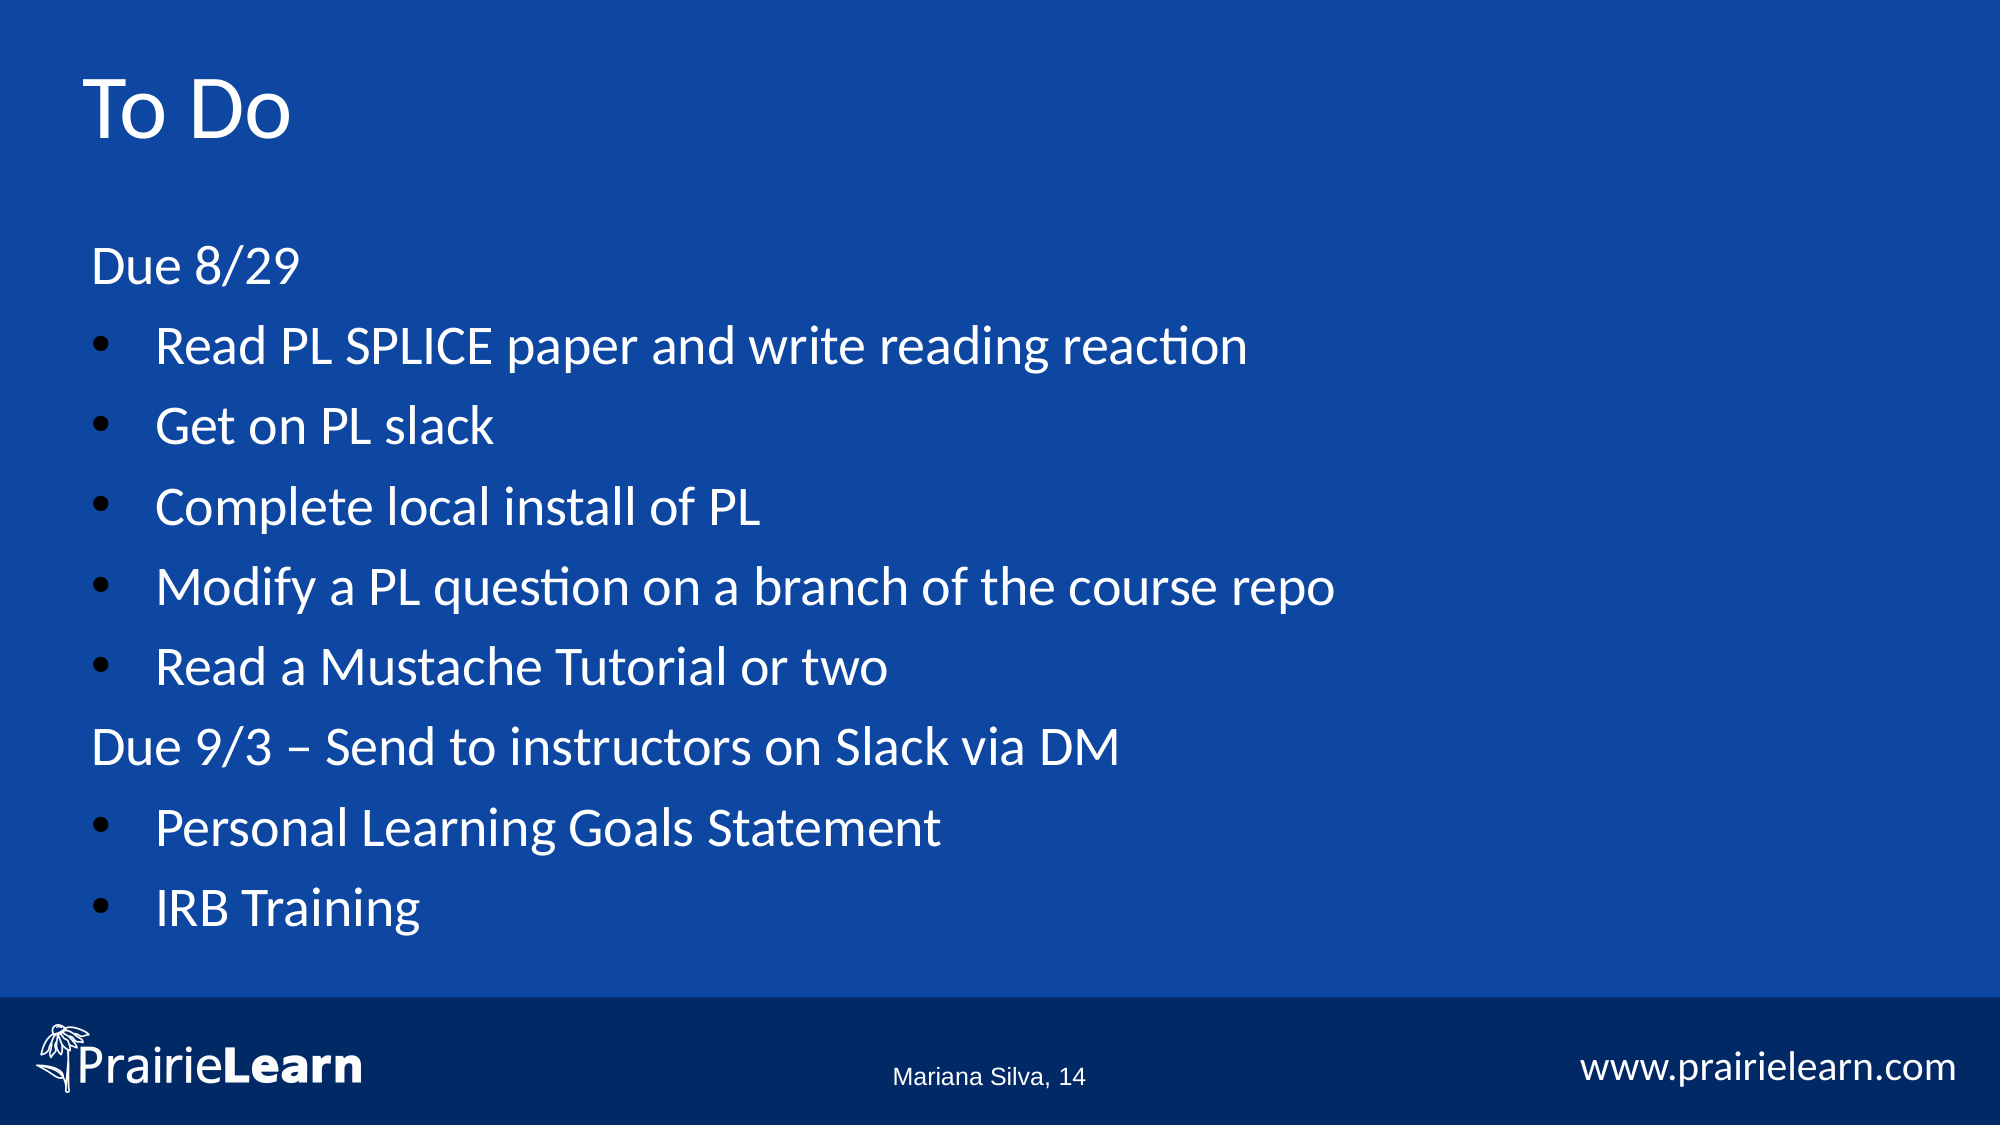

# To Do
Due 8/29
Read PL SPLICE paper and write reading reaction
Get on PL slack
Complete local install of PL
Modify a PL question on a branch of the course repo
Read a Mustache Tutorial or two
Due 9/3 – Send to instructors on Slack via DM
Personal Learning Goals Statement
IRB Training
Mariana Silva, 14